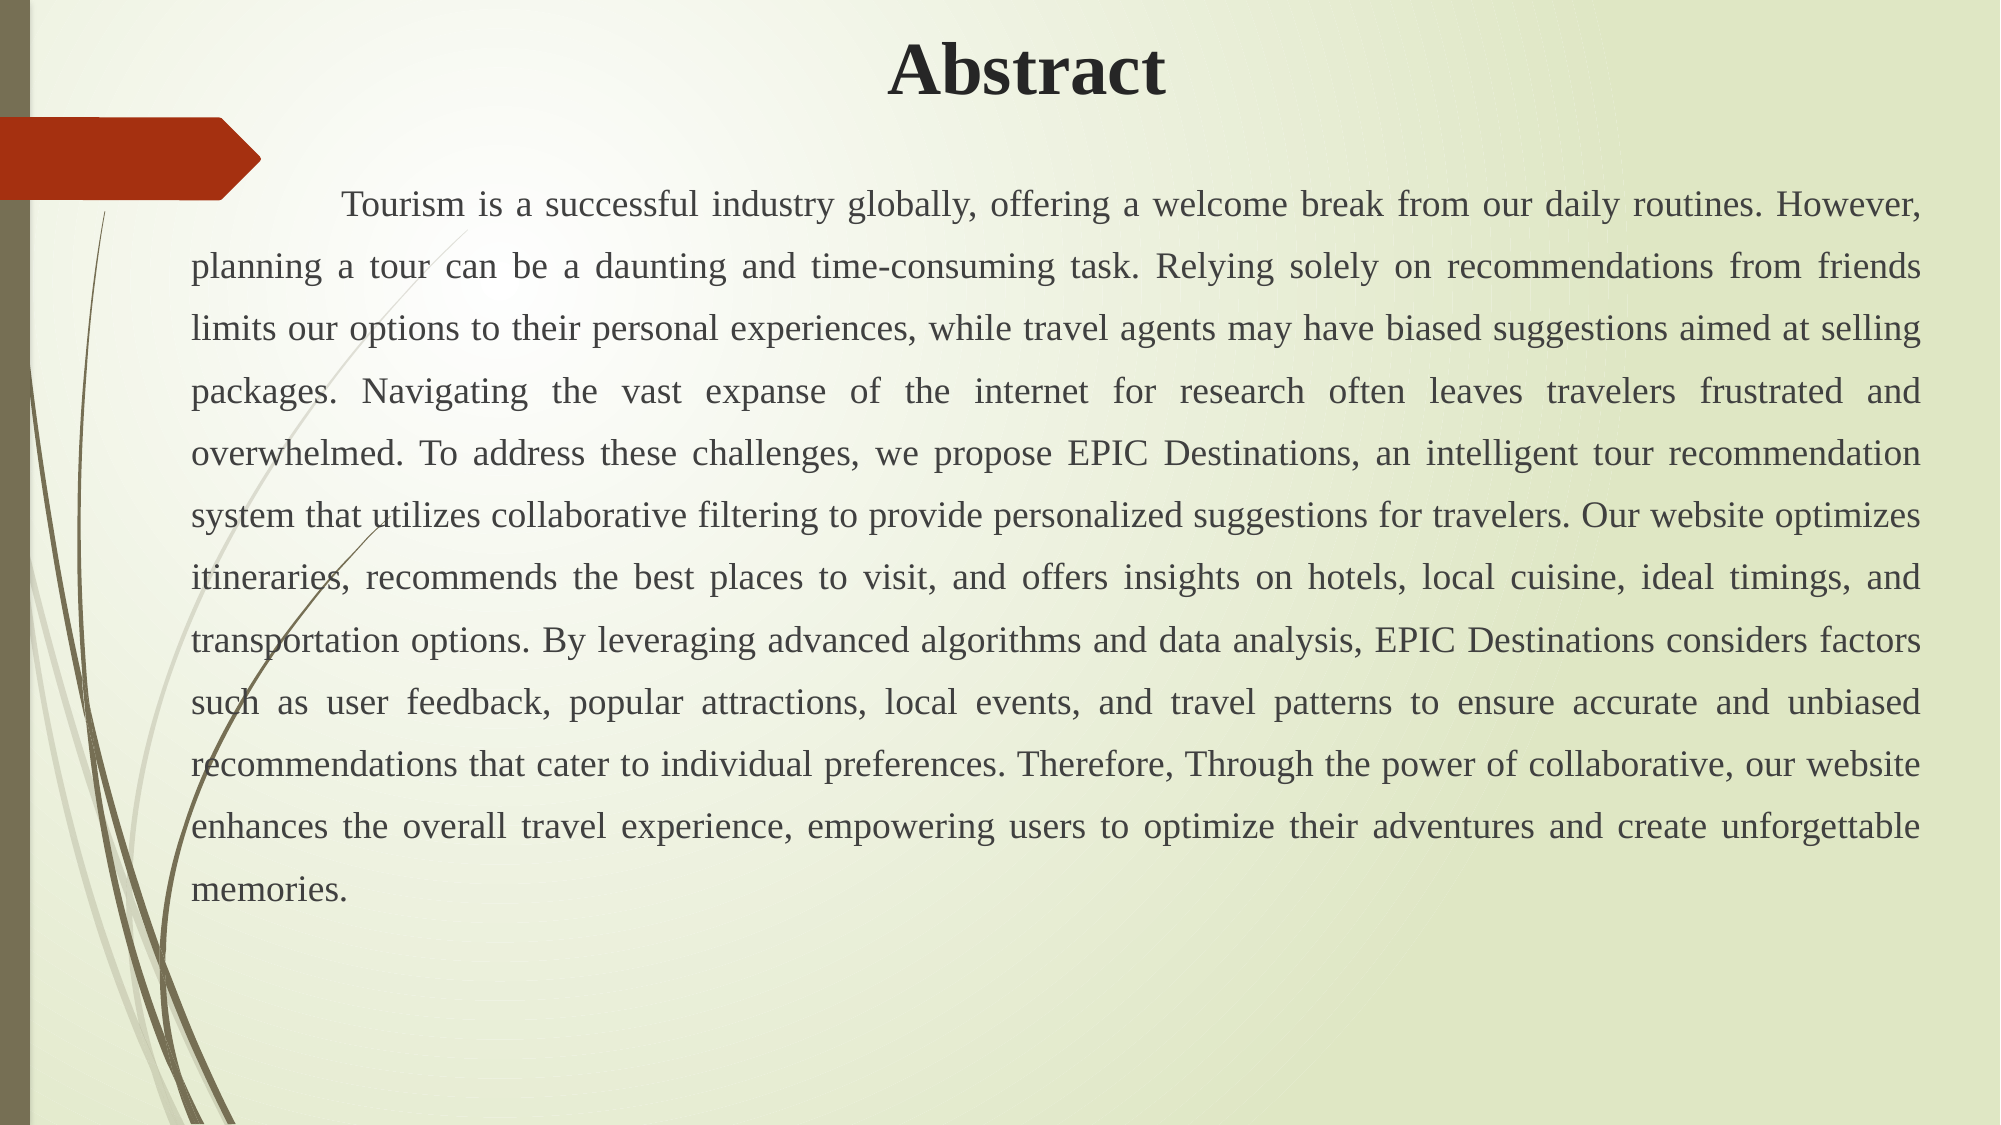

# Abstract
	Tourism is a successful industry globally, offering a welcome break from our daily routines. However, planning a tour can be a daunting and time-consuming task. Relying solely on recommendations from friends limits our options to their personal experiences, while travel agents may have biased suggestions aimed at selling packages. Navigating the vast expanse of the internet for research often leaves travelers frustrated and overwhelmed. To address these challenges, we propose EPIC Destinations, an intelligent tour recommendation system that utilizes collaborative filtering to provide personalized suggestions for travelers. Our website optimizes itineraries, recommends the best places to visit, and offers insights on hotels, local cuisine, ideal timings, and transportation options. By leveraging advanced algorithms and data analysis, EPIC Destinations considers factors such as user feedback, popular attractions, local events, and travel patterns to ensure accurate and unbiased recommendations that cater to individual preferences. Therefore, Through the power of collaborative, our website enhances the overall travel experience, empowering users to optimize their adventures and create unforgettable memories.